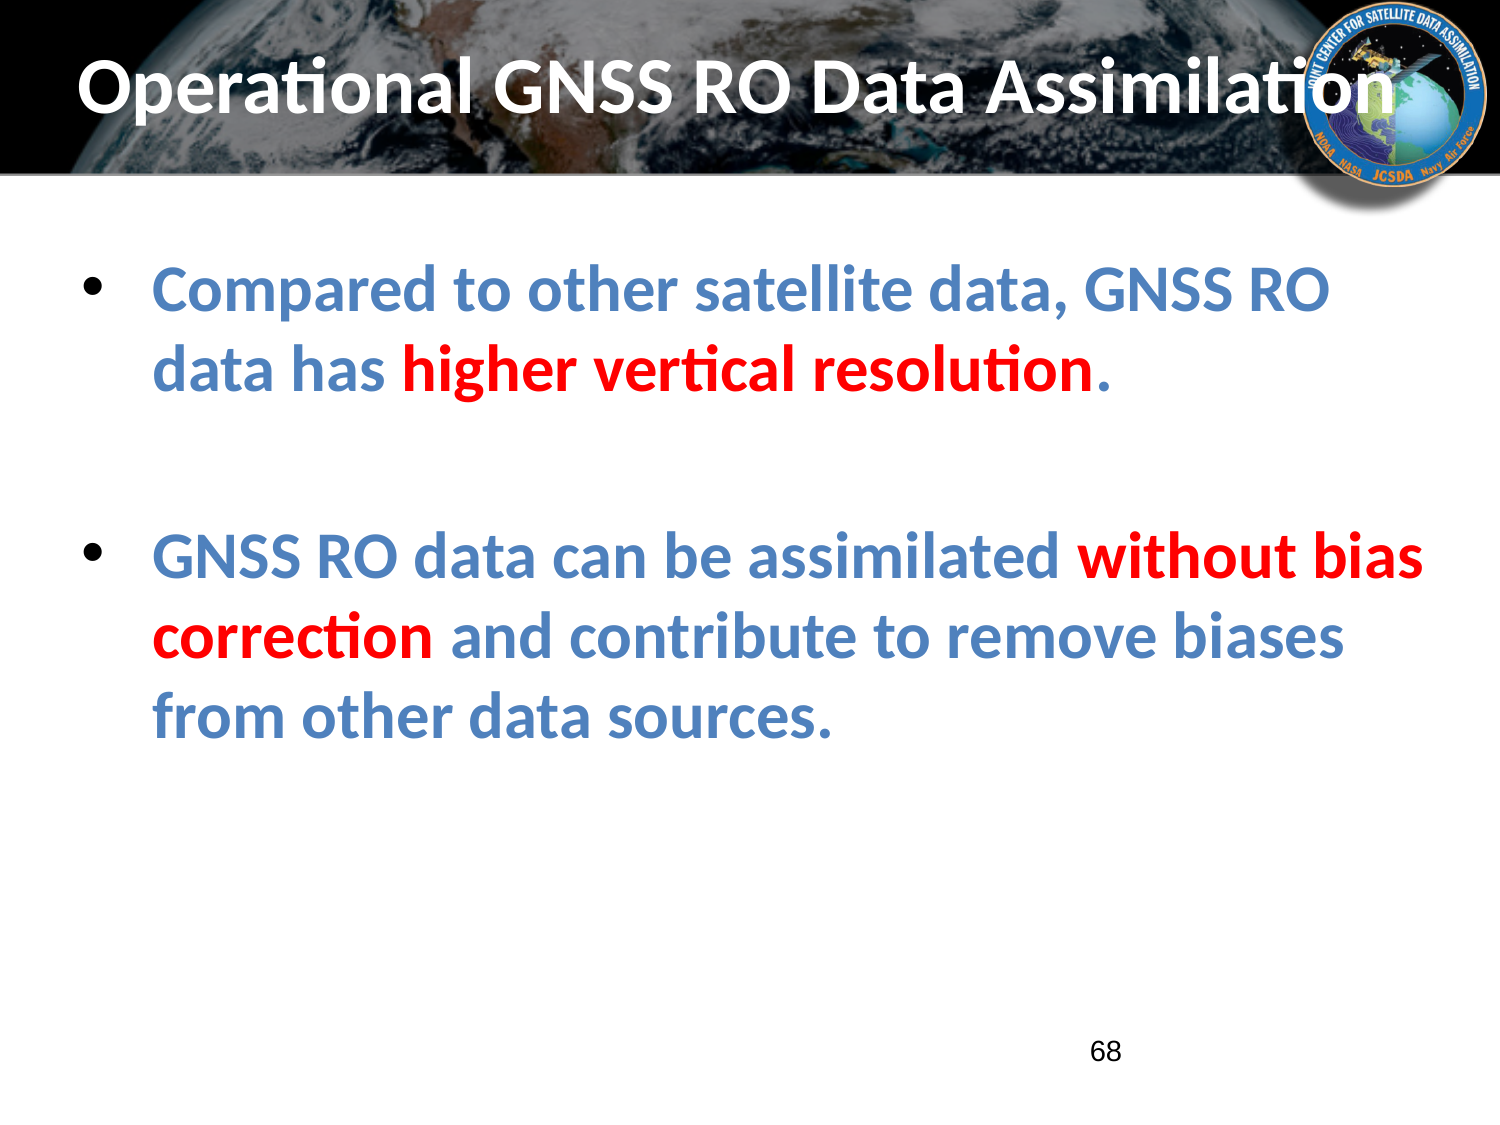

# Operational GNSS RO Data Assimilation
Compared to other satellite data, GNSS RO data has higher vertical resolution.

GNSS RO data can be assimilated without bias correction and contribute to remove biases from other data sources.

68